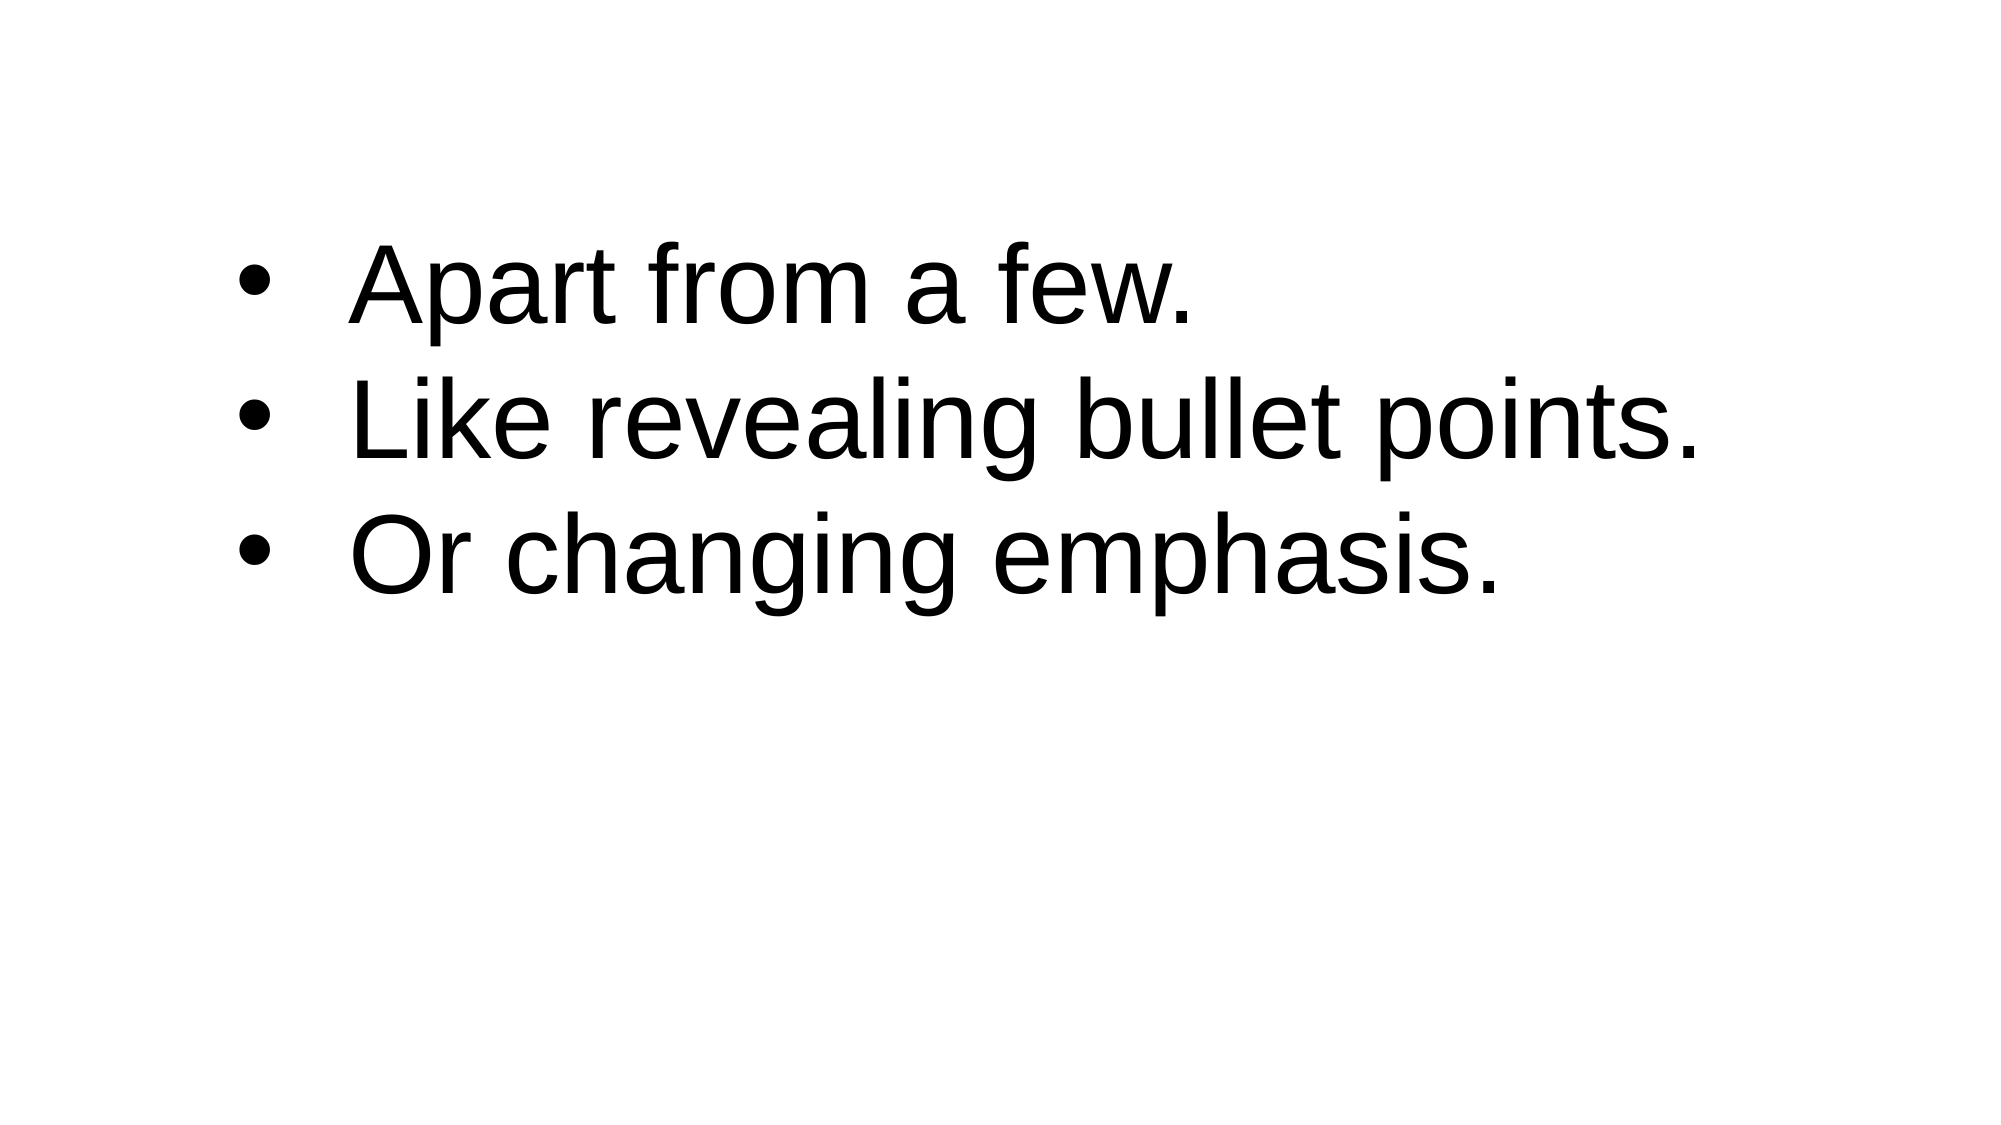

Apart from a few.
Like revealing bullet points.
Or changing emphasis.